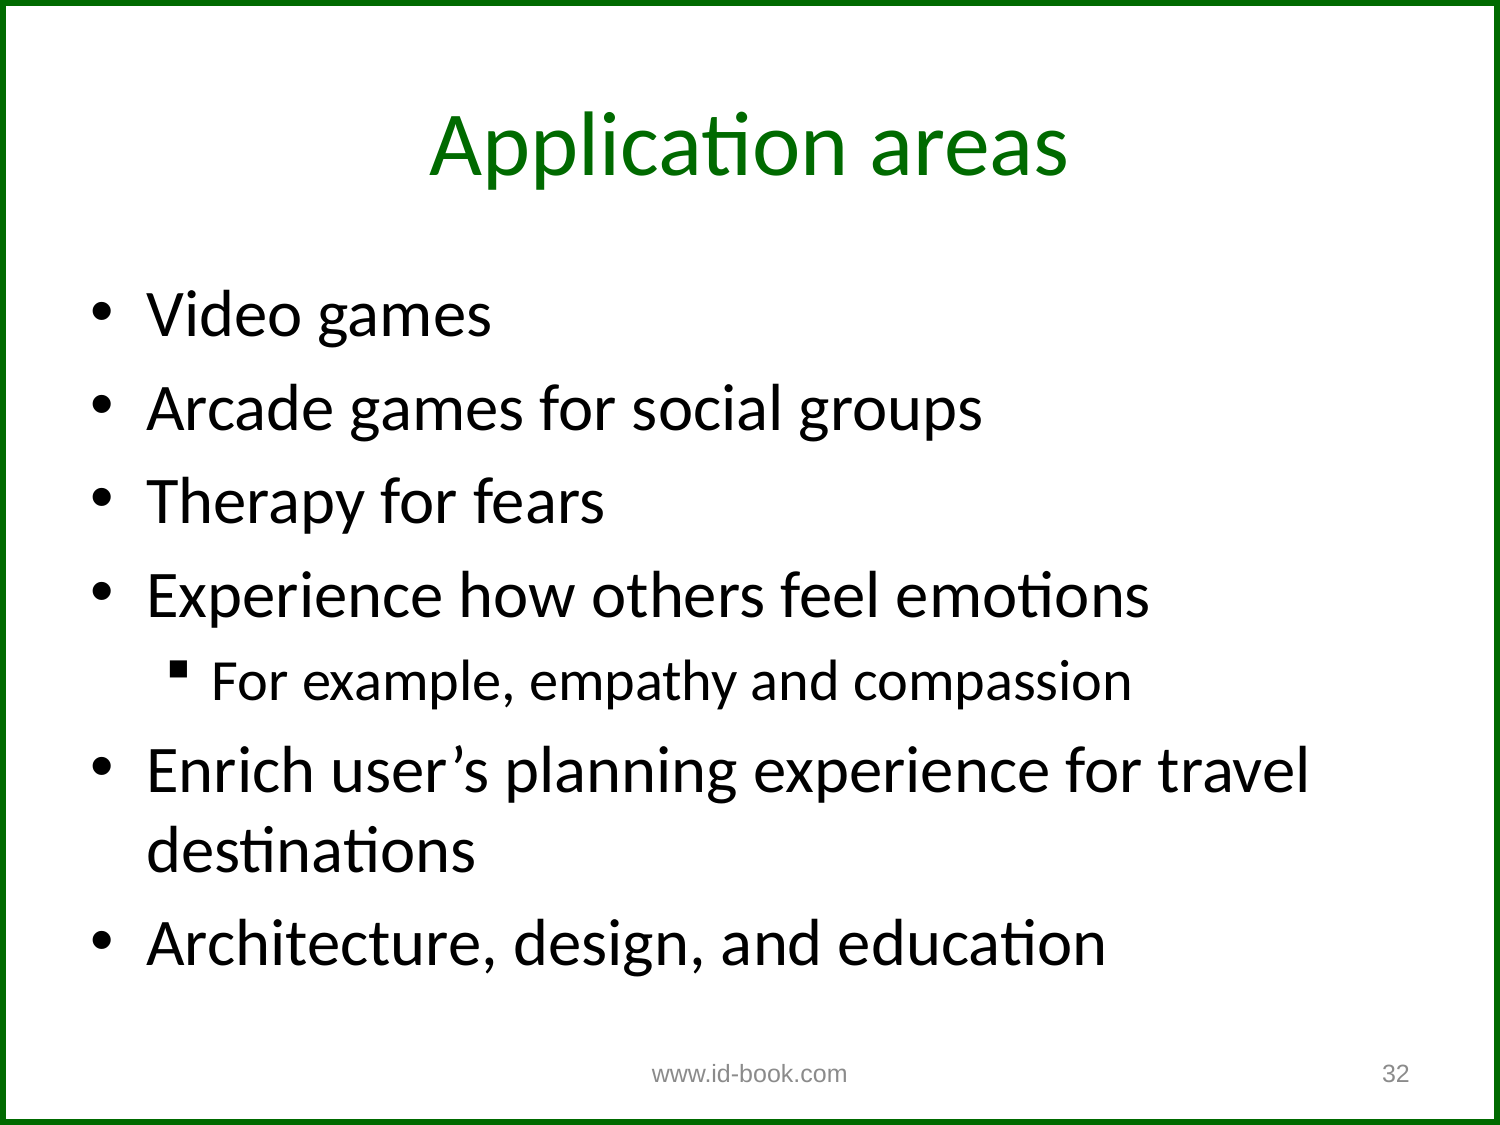

# Application areas
Video games
Arcade games for social groups
Therapy for fears
Experience how others feel emotions
For example, empathy and compassion
Enrich user’s planning experience for travel destinations
Architecture, design, and education

www.id-book.com
32